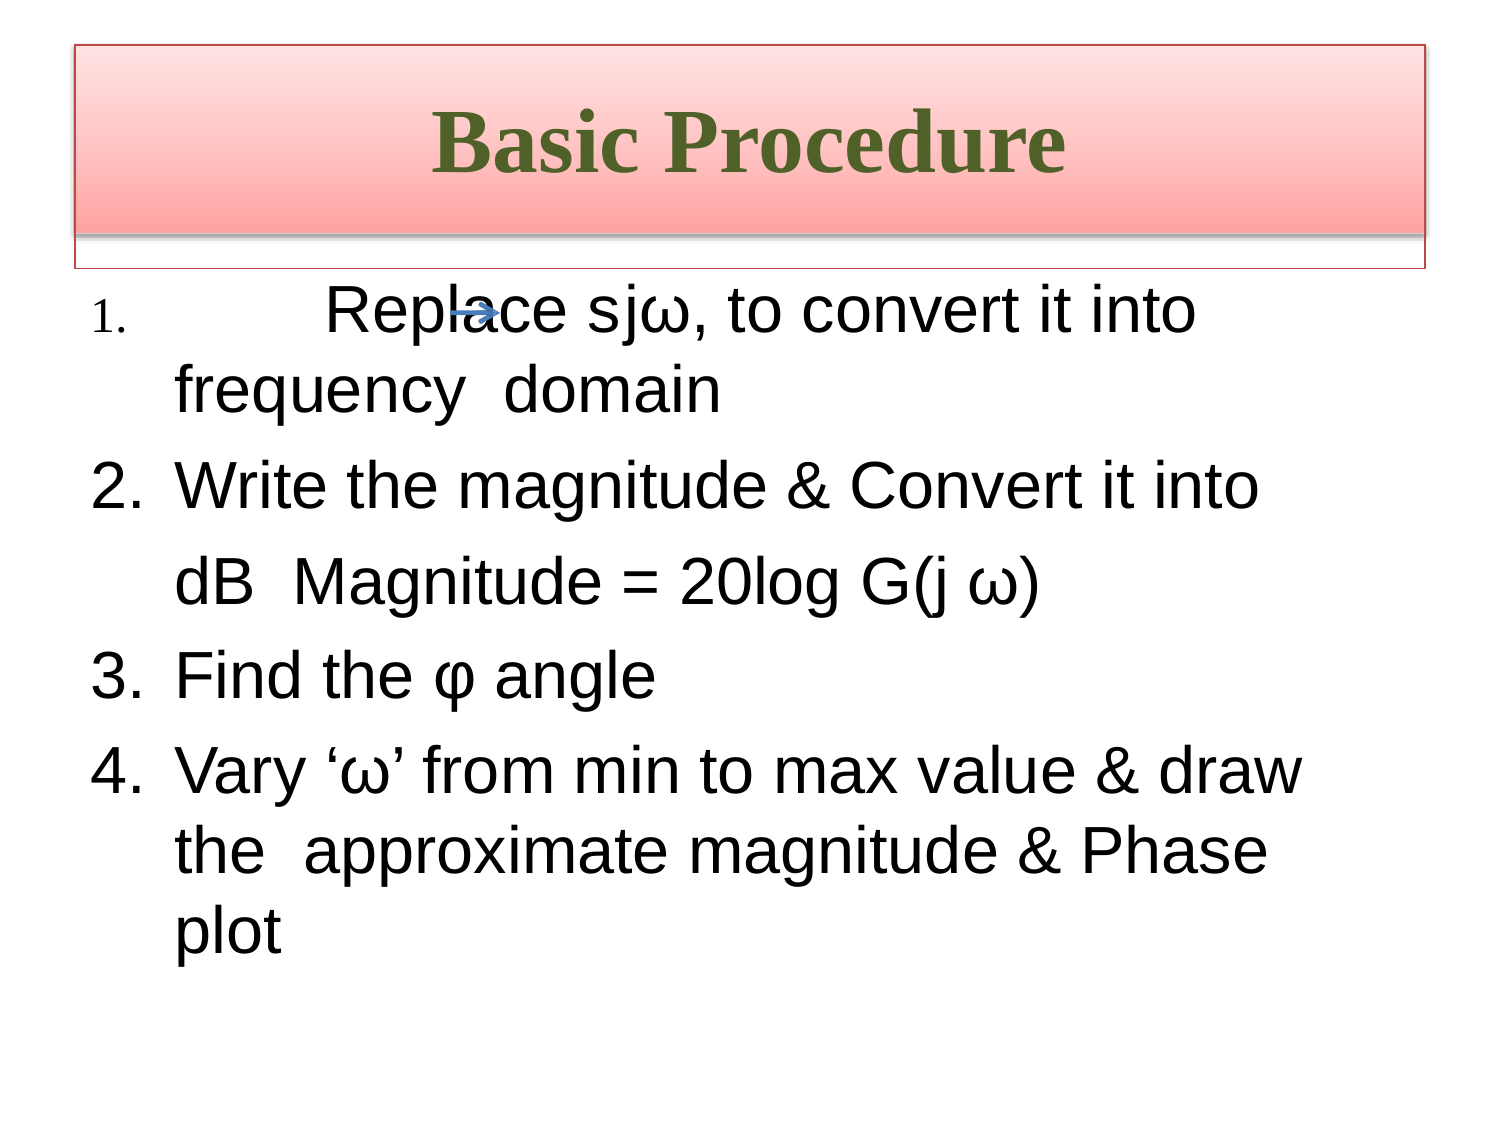

# Basic Procedure
	Replace s	jω, to convert it into frequency  domain
Write the magnitude & Convert it into dB  Magnitude = 20log G(j ω)
Find the φ angle
Vary ‘ω’ from min to max value & draw the  approximate magnitude & Phase plot